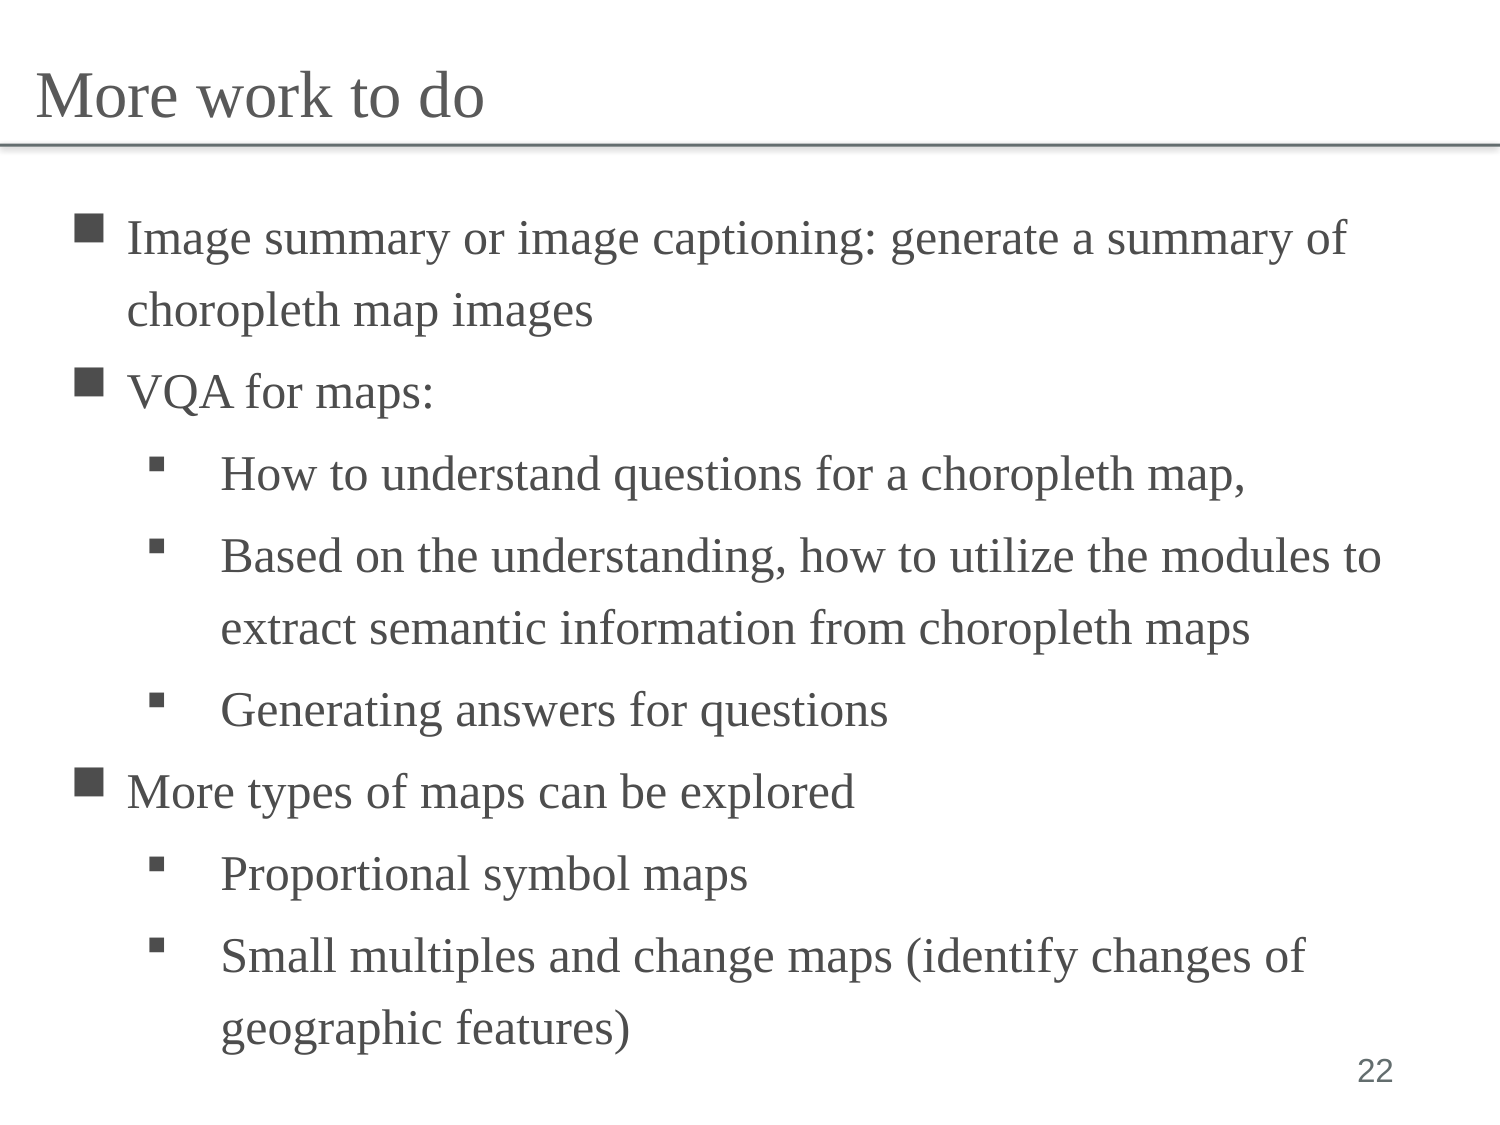

More work to do
Image summary or image captioning: generate a summary of choropleth map images
VQA for maps:
How to understand questions for a choropleth map,
Based on the understanding, how to utilize the modules to extract semantic information from choropleth maps
Generating answers for questions
More types of maps can be explored
Proportional symbol maps
Small multiples and change maps (identify changes of geographic features)